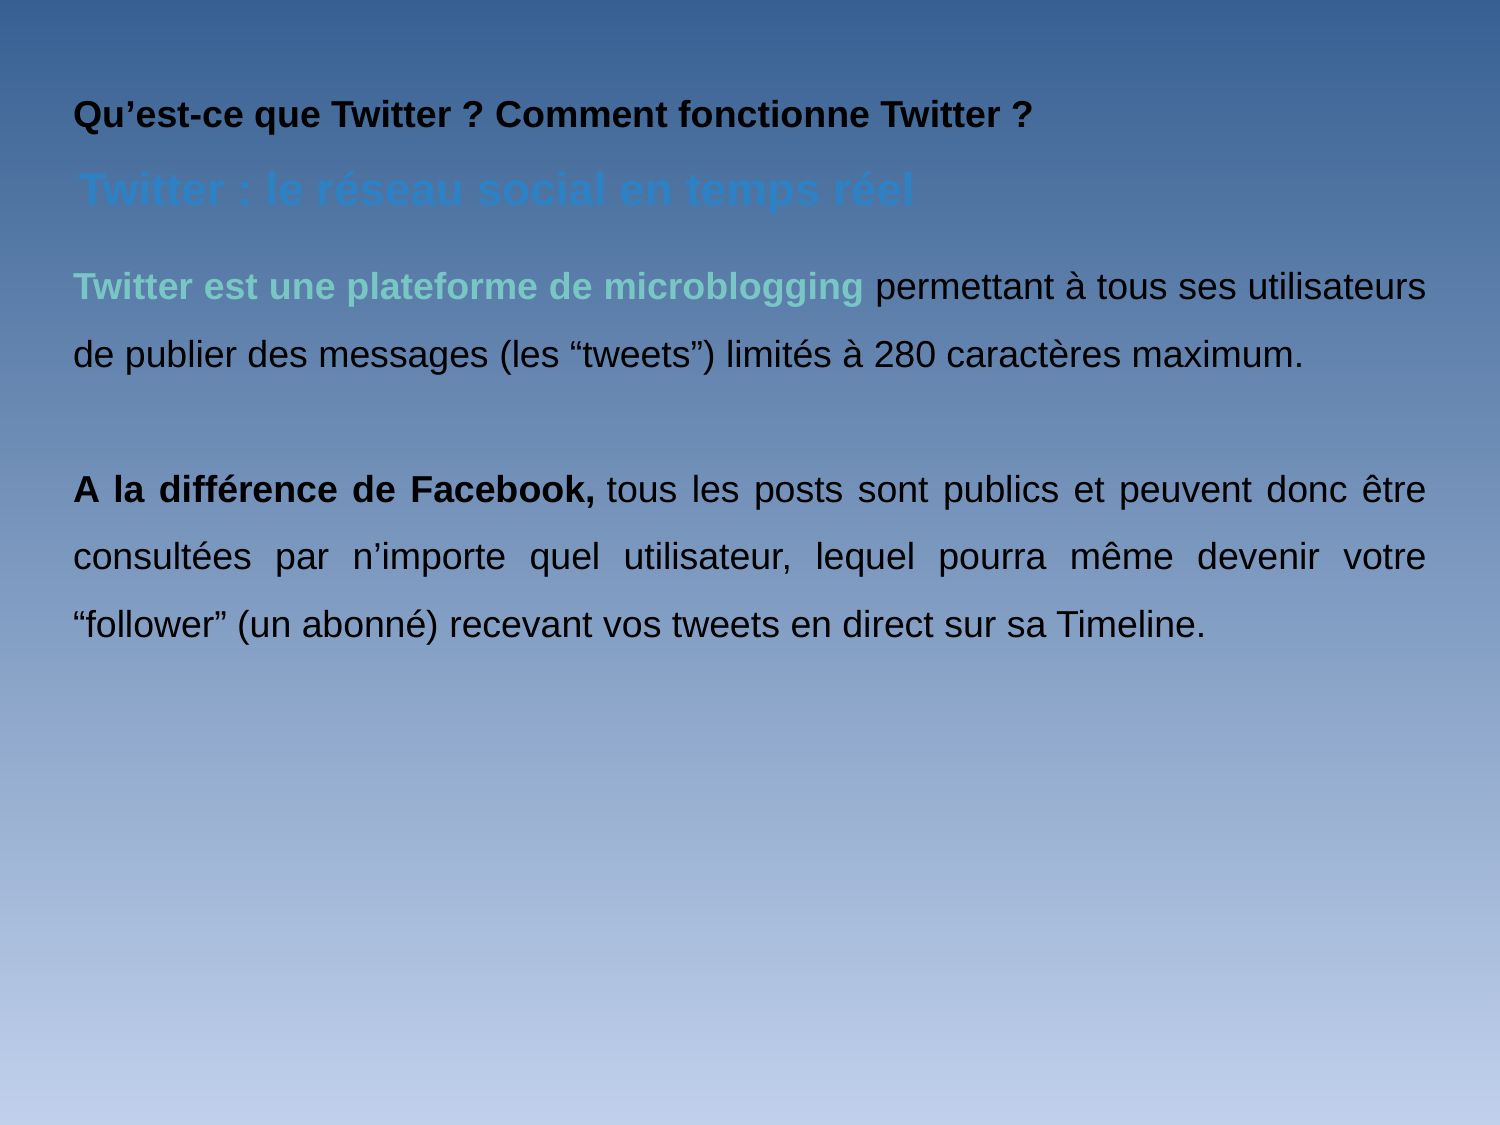

Qu’est-ce que Twitter ? Comment fonctionne Twitter ?
Twitter : le réseau social en temps réel
Twitter est une plateforme de microblogging permettant à tous ses utilisateurs de publier des messages (les “tweets”) limités à 280 caractères maximum.

A la différence de Facebook, tous les posts sont publics et peuvent donc être consultées par n’importe quel utilisateur, lequel pourra même devenir votre “follower” (un abonné) recevant vos tweets en direct sur sa Timeline.